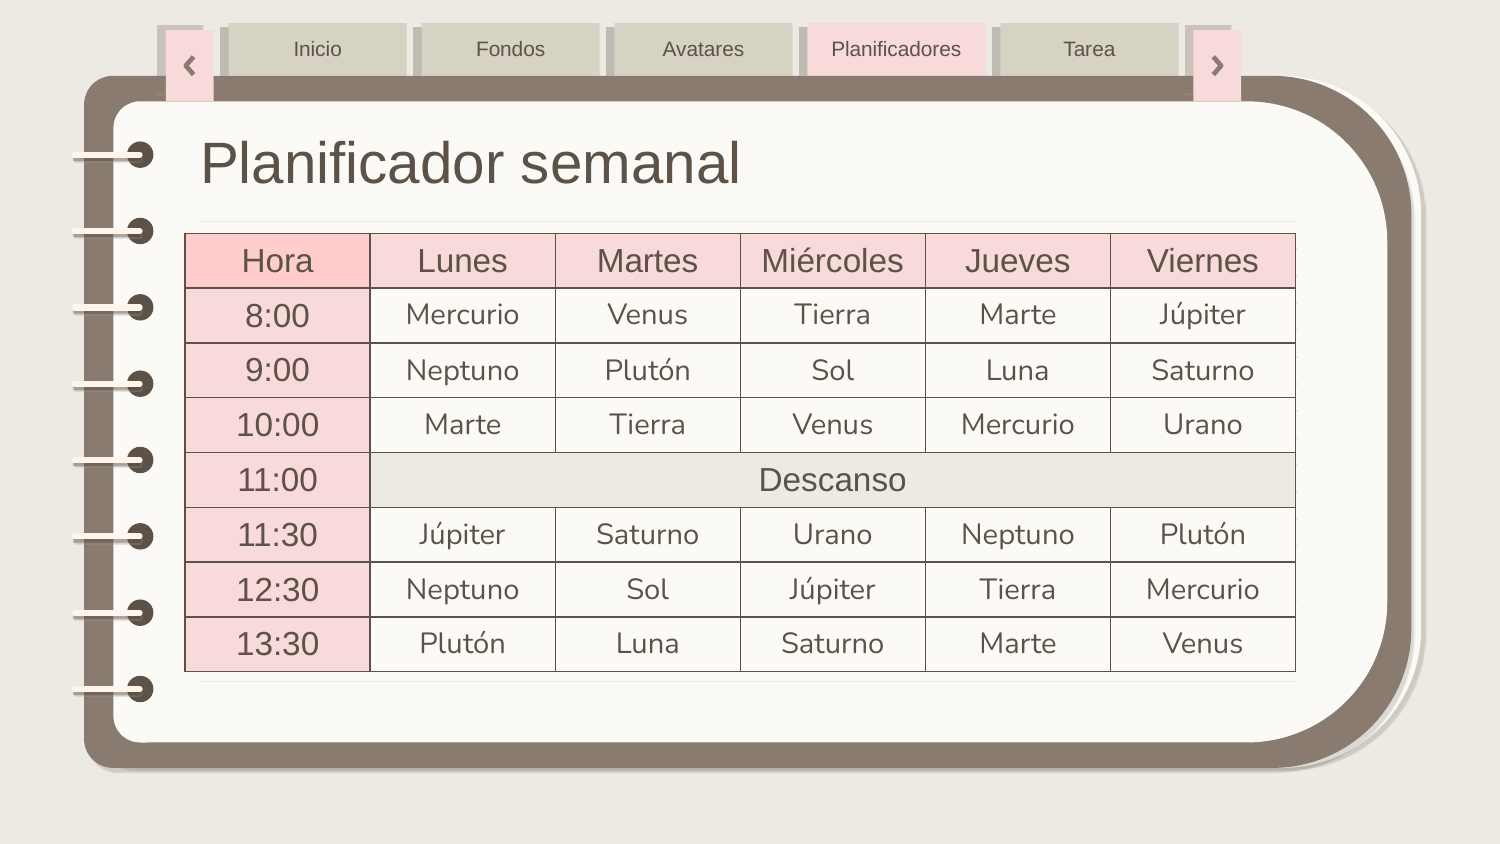

Inicio
Fondos
Avatares
Planificadores
Tarea

# Planificador semanal
| Hora | Lunes | Martes | Miércoles | Jueves | Viernes |
| --- | --- | --- | --- | --- | --- |
| 8:00 | Mercurio | Venus | Tierra | Marte | Júpiter |
| 9:00 | Neptuno | Plutón | Sol | Luna | Saturno |
| 10:00 | Marte | Tierra | Venus | Mercurio | Urano |
| 11:00 | Descanso |  |  |  |  |
| 11:30 | Júpiter | Saturno | Urano | Neptuno | Plutón |
| 12:30 | Neptuno | Sol | Júpiter | Tierra | Mercurio |
| 13:30 | Plutón | Luna | Saturno | Marte | Venus |